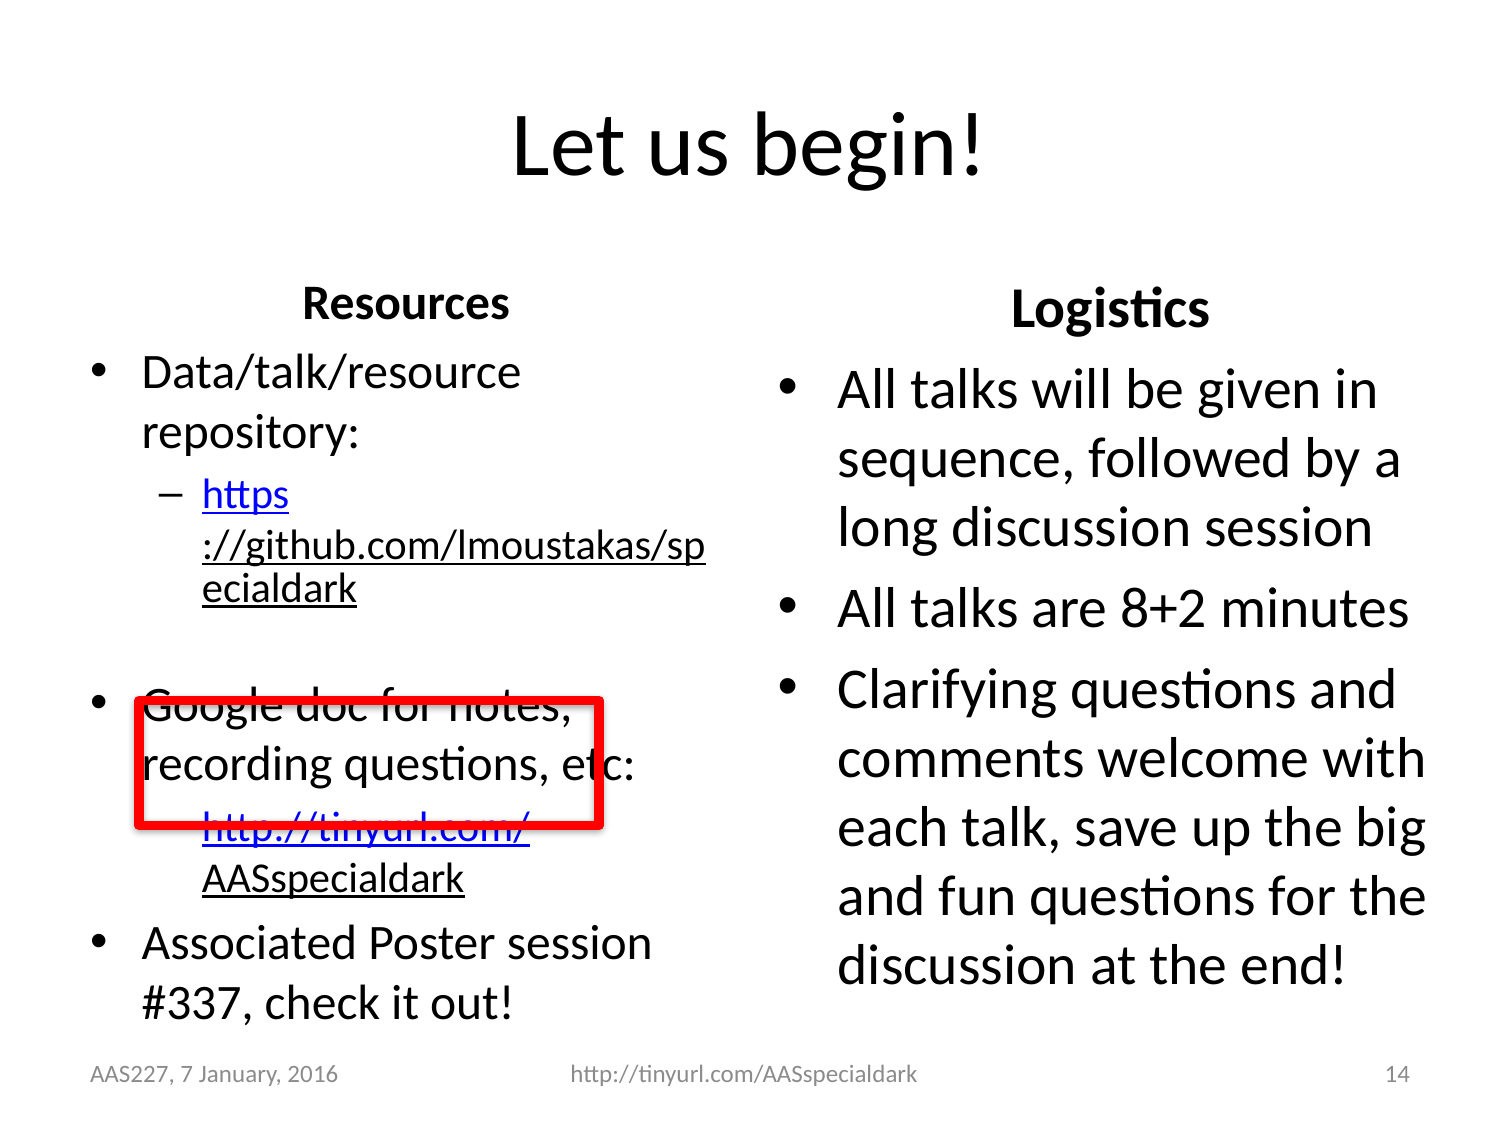

# Let us begin!
Resources
Data/talk/resource repository:
https://github.com/lmoustakas/specialdark
Google doc for notes, recording questions, etc:
http://tinyurl.com/AASspecialdark
Associated Poster session #337, check it out!

Logistics
All talks will be given in sequence, followed by a long discussion session
All talks are 8+2 minutes
Clarifying questions and comments welcome with each talk, save up the big and fun questions for the discussion at the end!

AAS227, 7 January, 2016
http://tinyurl.com/AASspecialdark
14